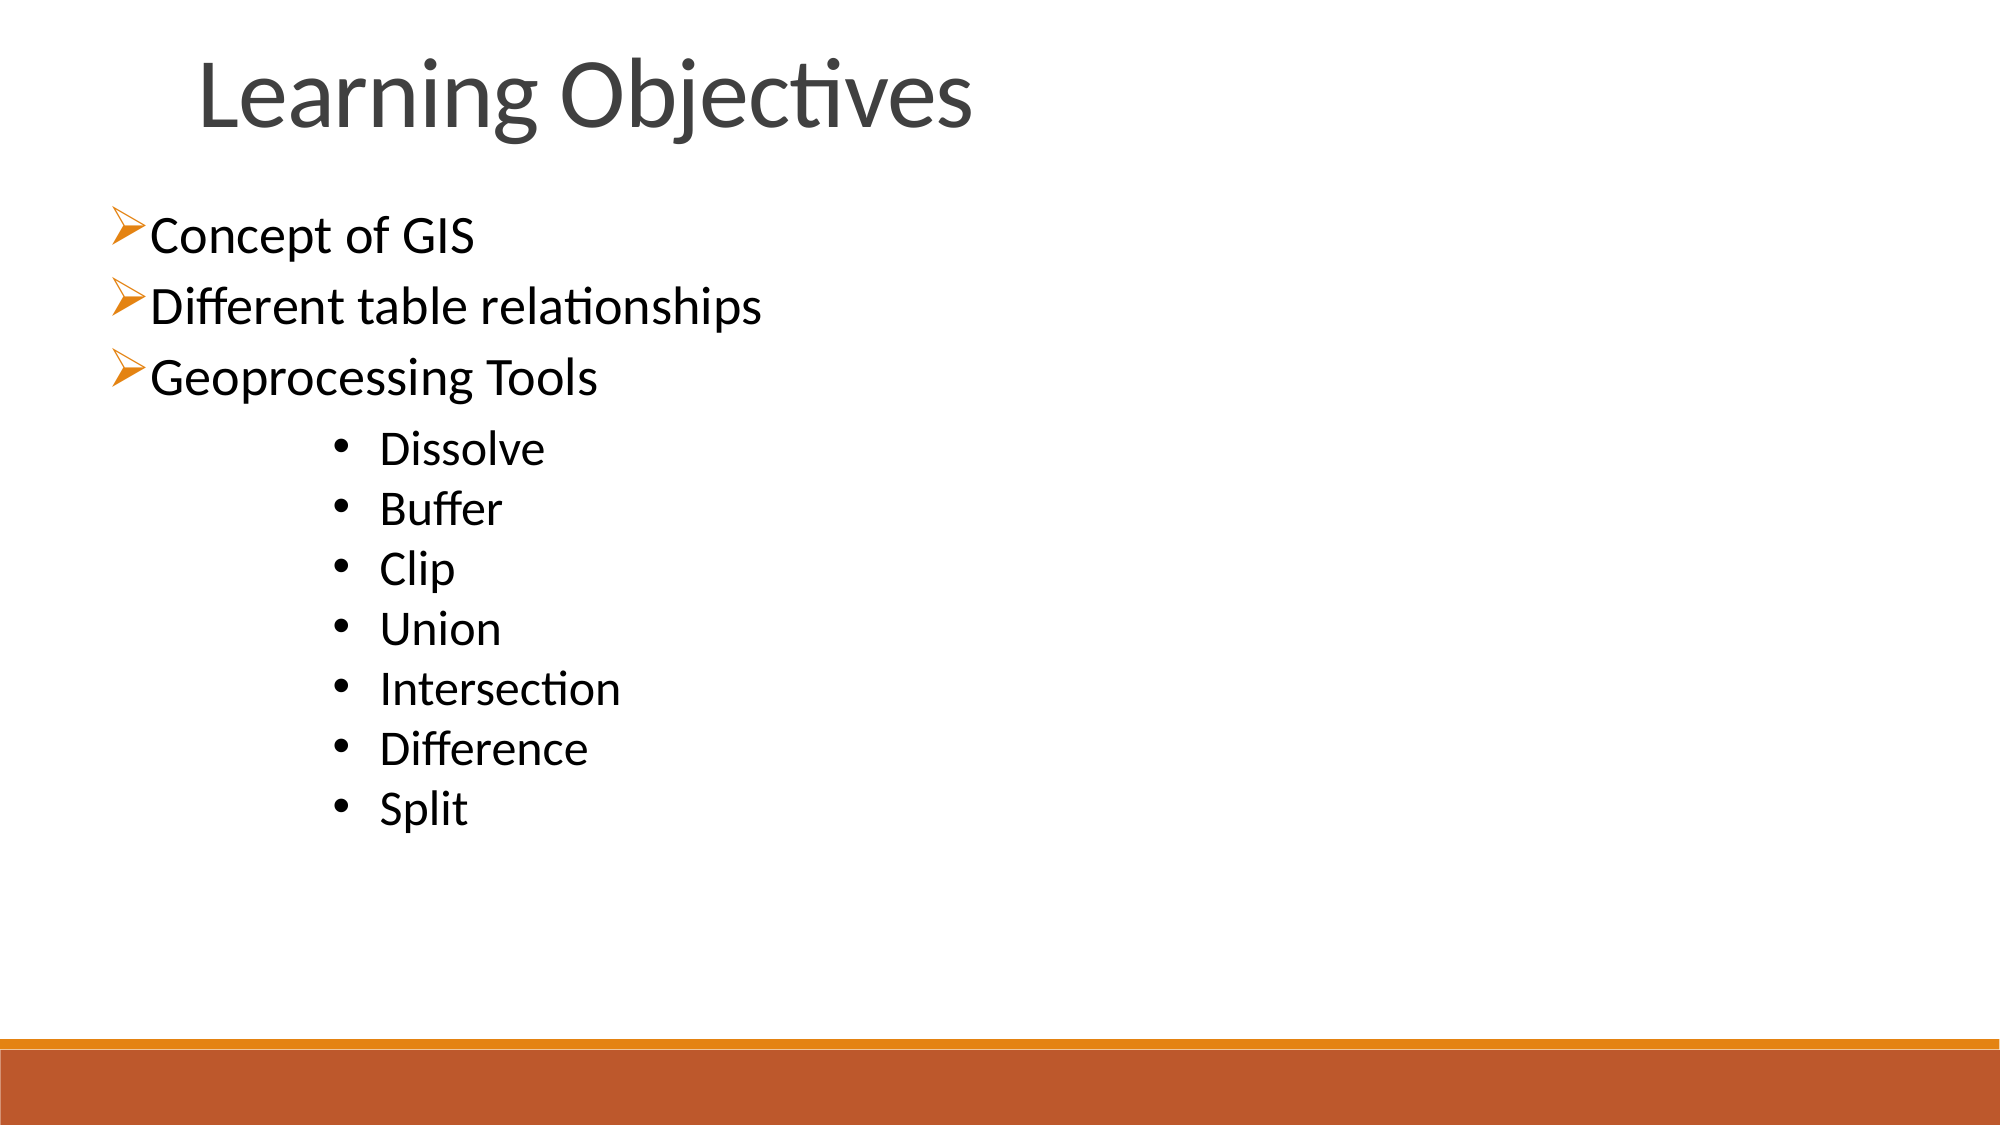

Learning Objectives
Concept of GIS
Different table relationships
Geoprocessing Tools
Dissolve
Buffer
Clip
Union
Intersection
Difference
Split